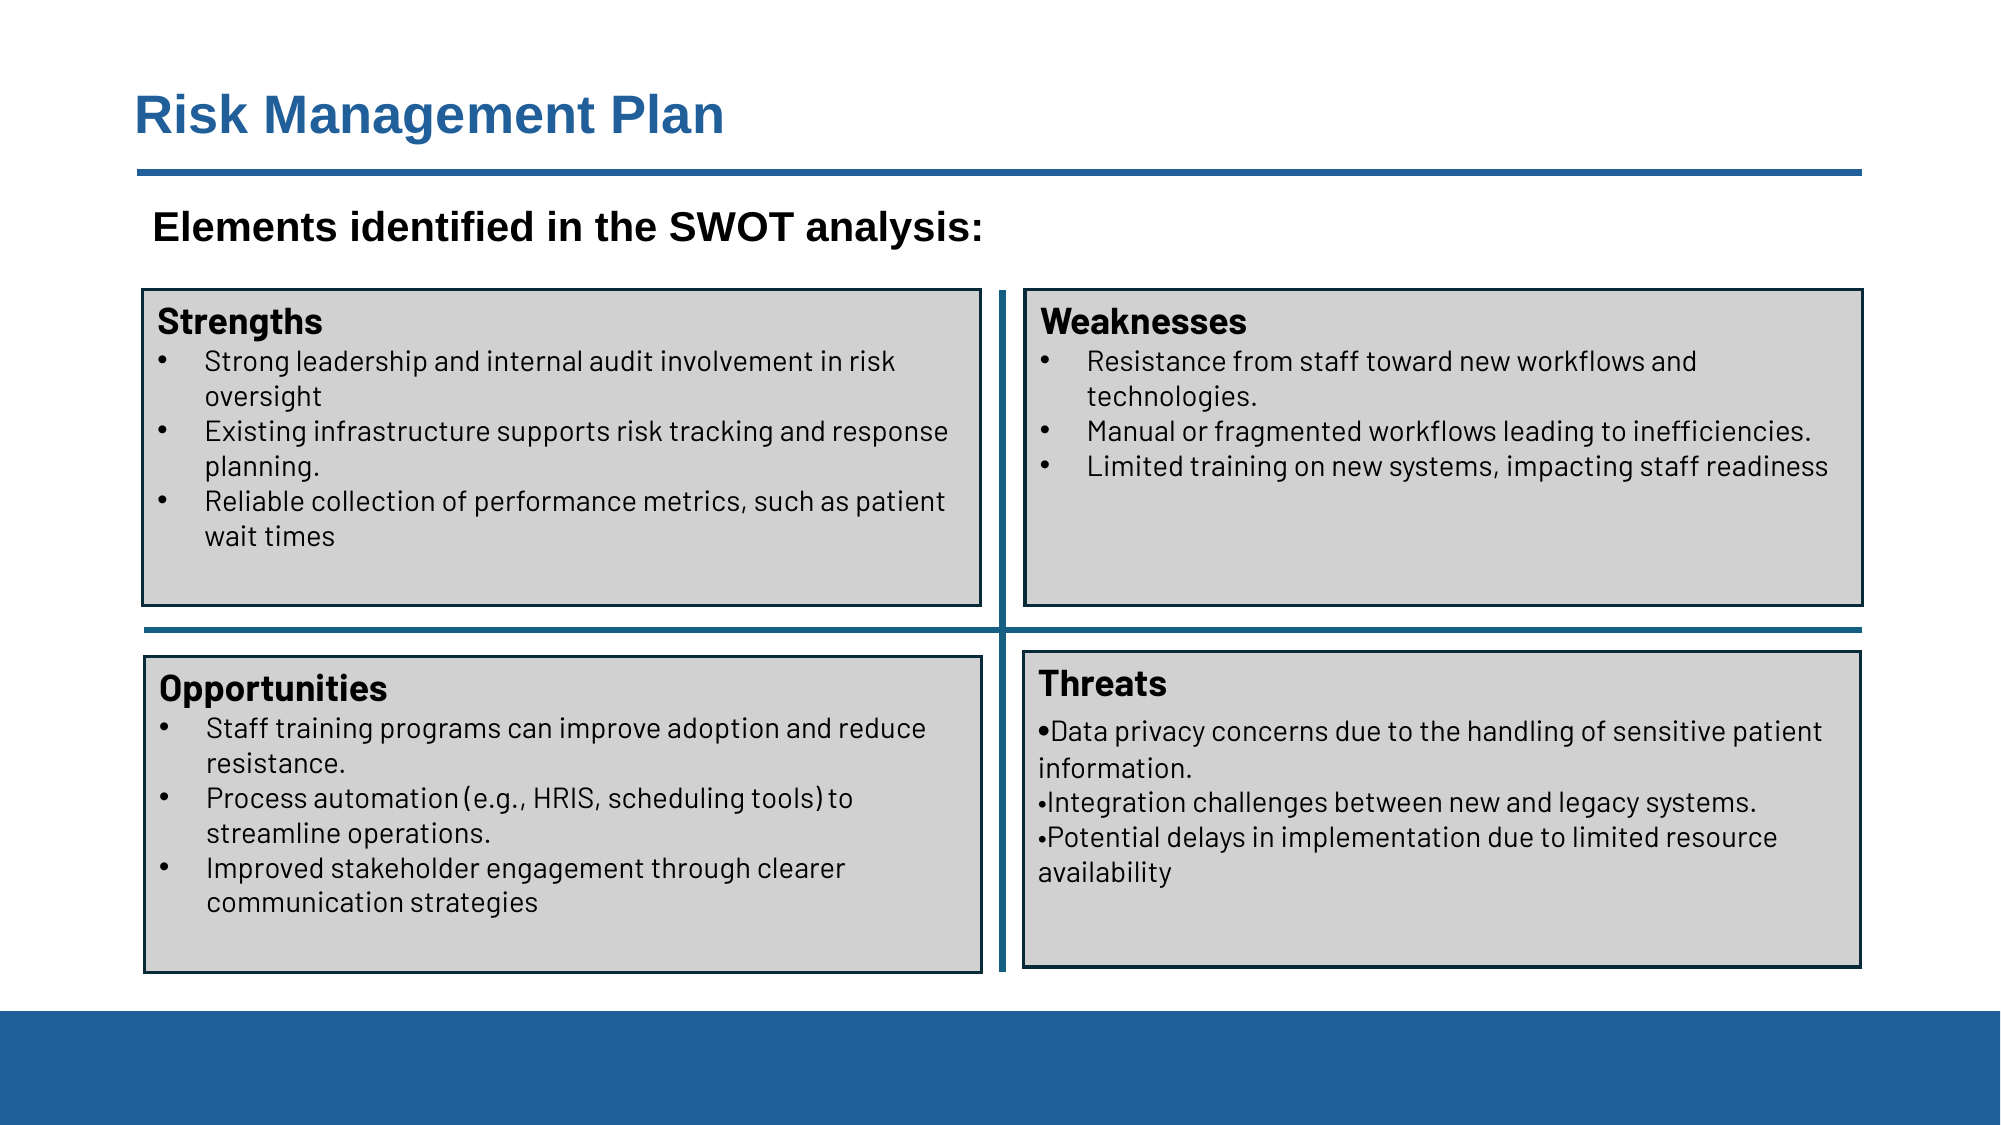

# Risk Management Plan
Elements identified in the SWOT analysis:
Strengths
Strong leadership and internal audit involvement in risk oversight
Existing infrastructure supports risk tracking and response planning.
Reliable collection of performance metrics, such as patient wait times

Weaknesses
Resistance from staff toward new workflows and technologies.
Manual or fragmented workflows leading to inefficiencies.
Limited training on new systems, impacting staff readiness

Threats
•Data privacy concerns due to the handling of sensitive patient information.
•Integration challenges between new and legacy systems.
•Potential delays in implementation due to limited resource availability

Opportunities
Staff training programs can improve adoption and reduce resistance.
Process automation (e.g., HRIS, scheduling tools) to streamline operations.
Improved stakeholder engagement through clearer communication strategies